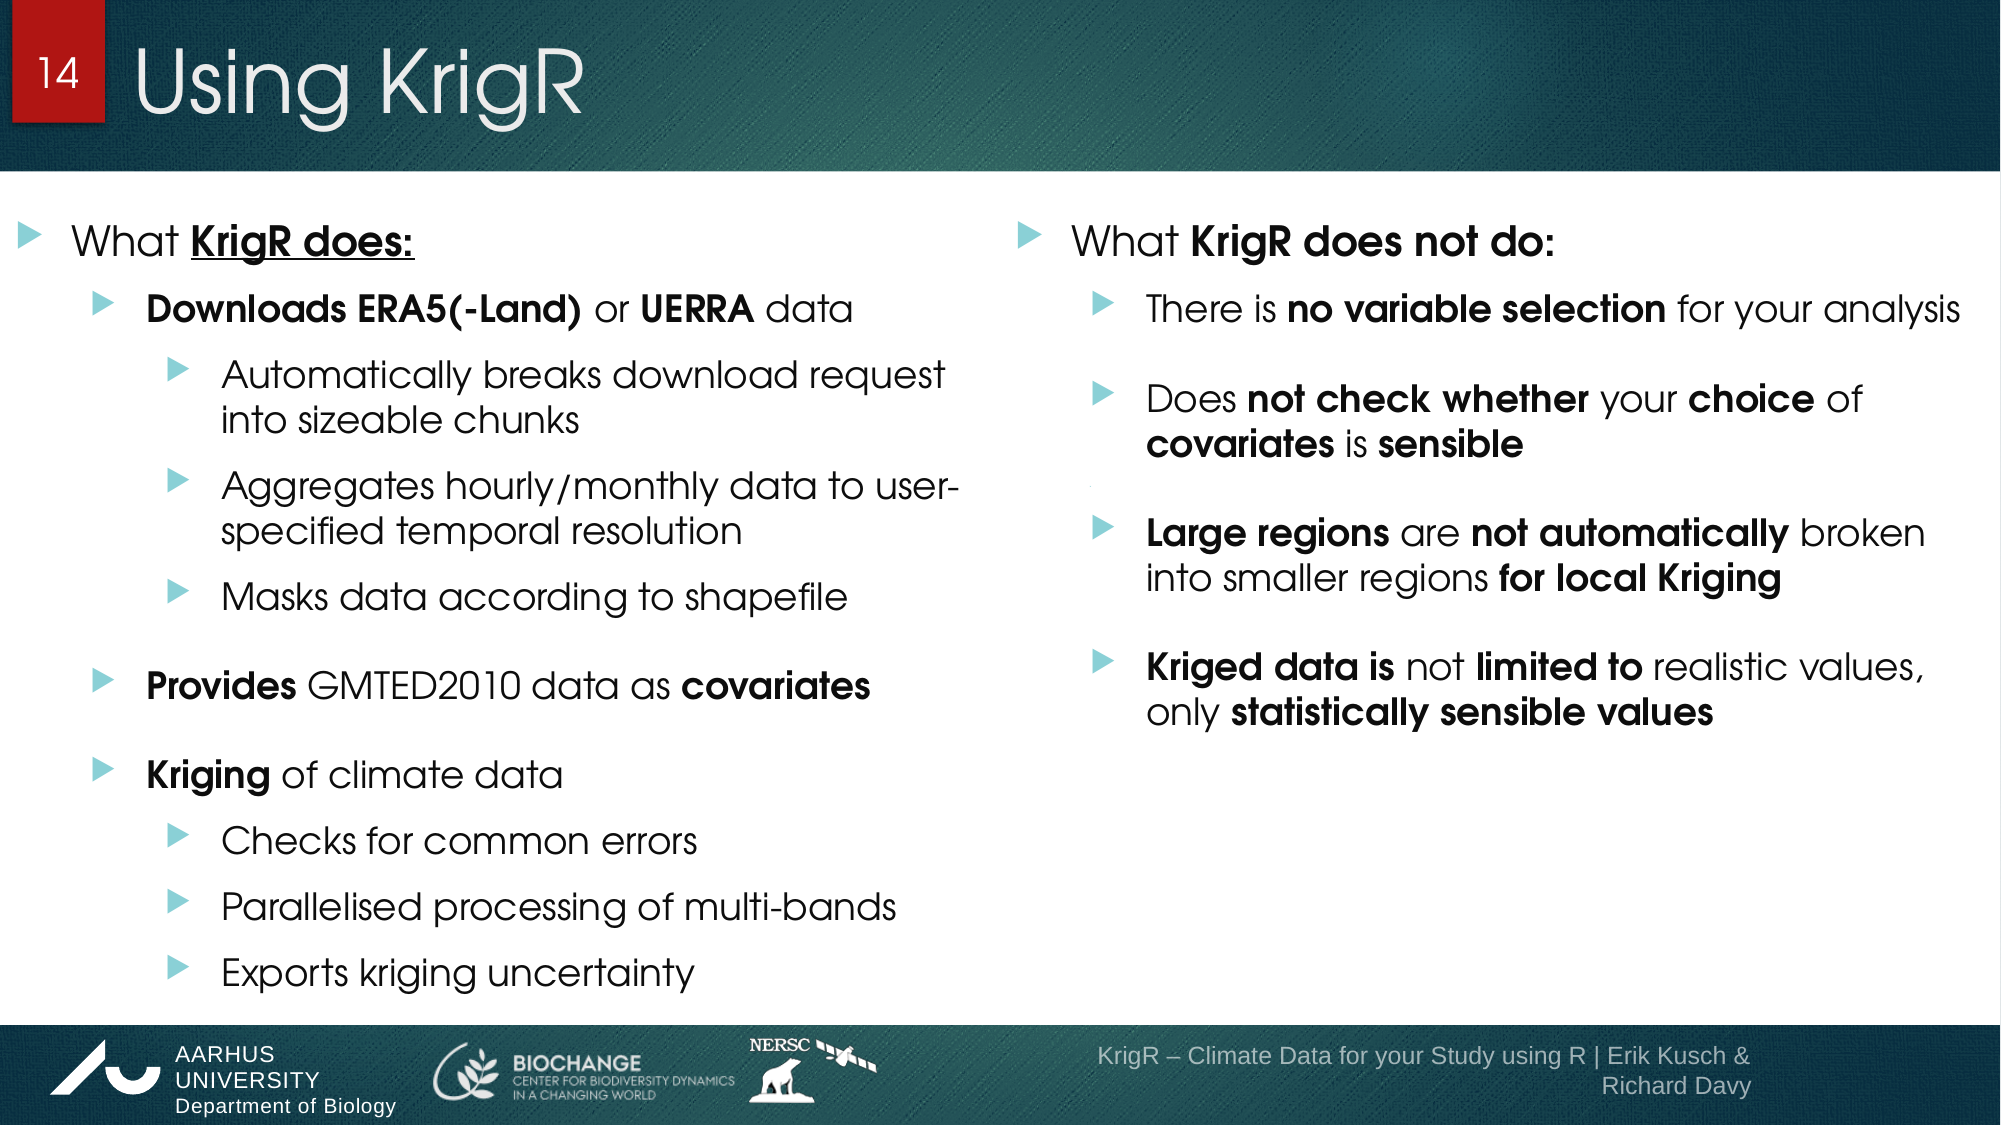

14
# Using KrigR

What KrigR does:
Downloads ERA5(-Land) or UERRA data
Automatically breaks download request into sizeable chunks
Aggregates hourly/monthly data to user-specified temporal resolution
Masks data according to shapefile

Provides GMTED2010 data as covariates

Kriging of climate data
Checks for common errors
Parallelised processing of multi-bands
Exports kriging uncertainty

What KrigR does not do:
There is no variable selection for your analysis

Does not check whether your choice of covariates is sensible

Large regions are not automatically broken into smaller regions for local Kriging

Kriged data is not limited to realistic values, only statistically sensible values
KrigR – Climate Data for your Study using R | Erik Kusch & Richard Davy